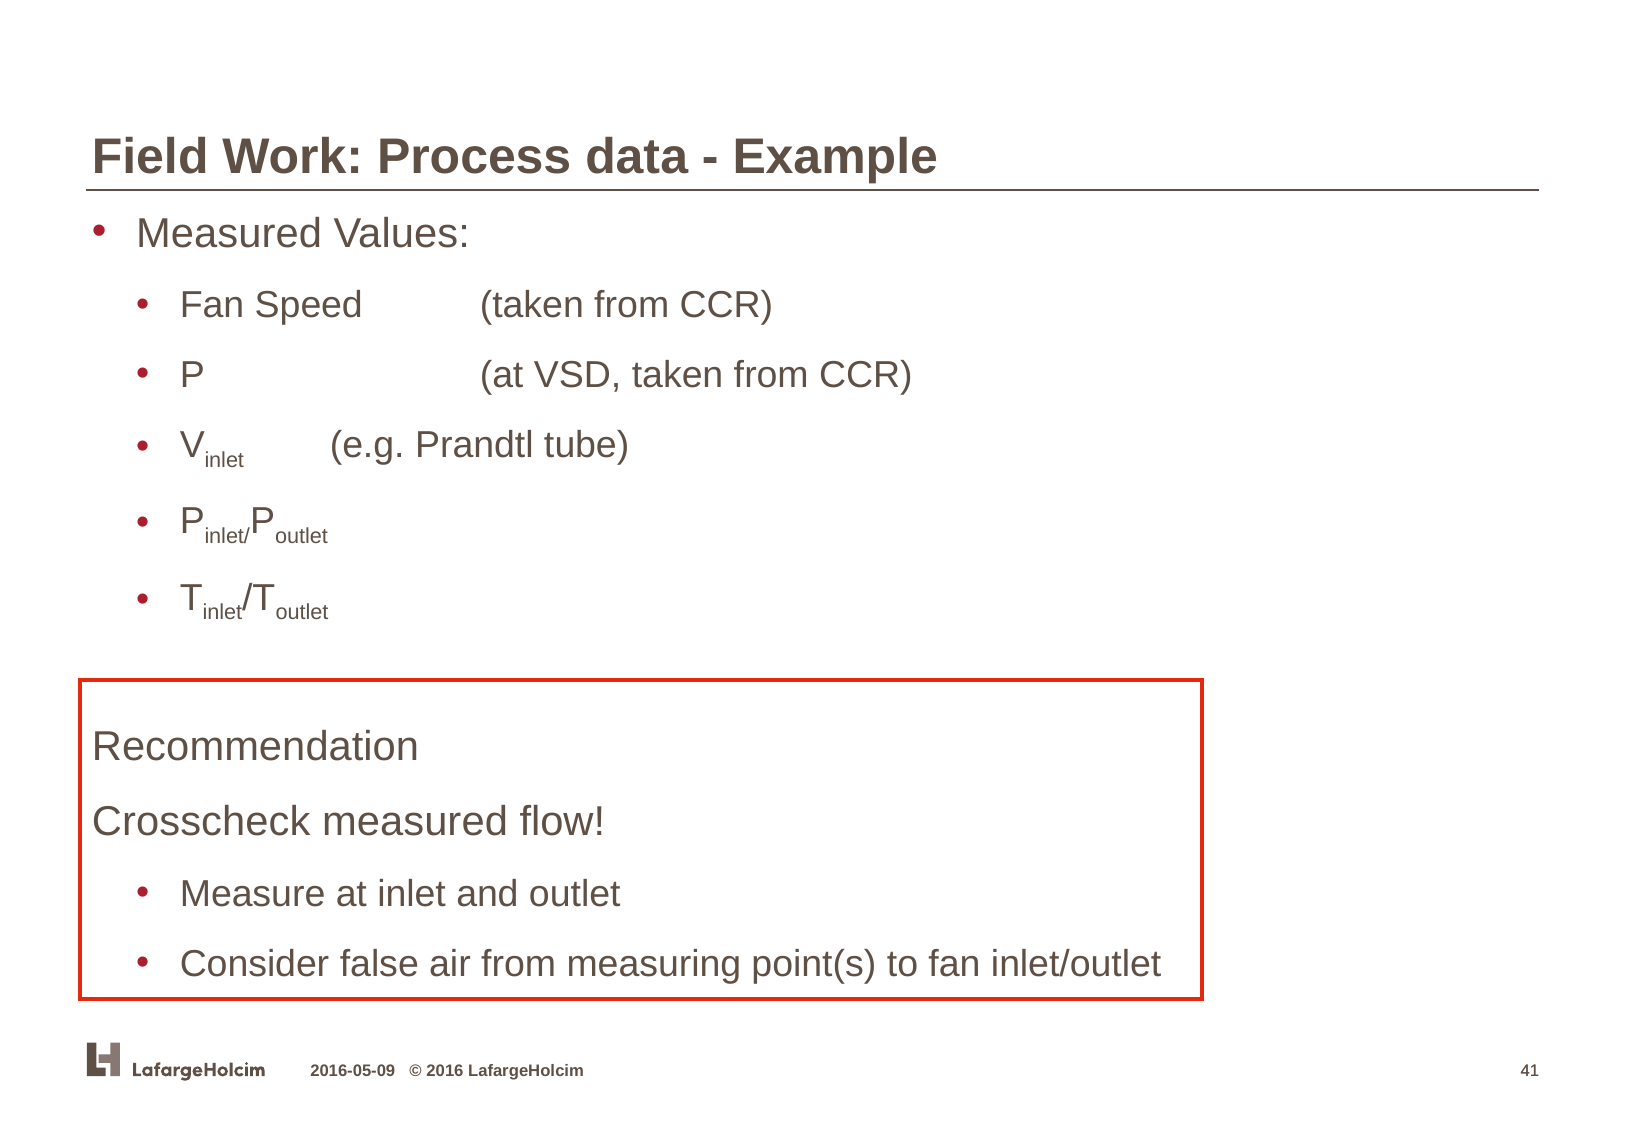

Field Work: Process data - Example
Measured Values:
Fan Speed	(taken from CCR)
P 		(at VSD, taken from CCR)
Vinlet	(e.g. Prandtl tube)
Pinlet/Poutlet
Tinlet/Toutlet

Recommendation
Crosscheck measured flow!
Measure at inlet and outlet
Consider false air from measuring point(s) to fan inlet/outlet

2016-05-09   © 2016 LafargeHolcim
41
41